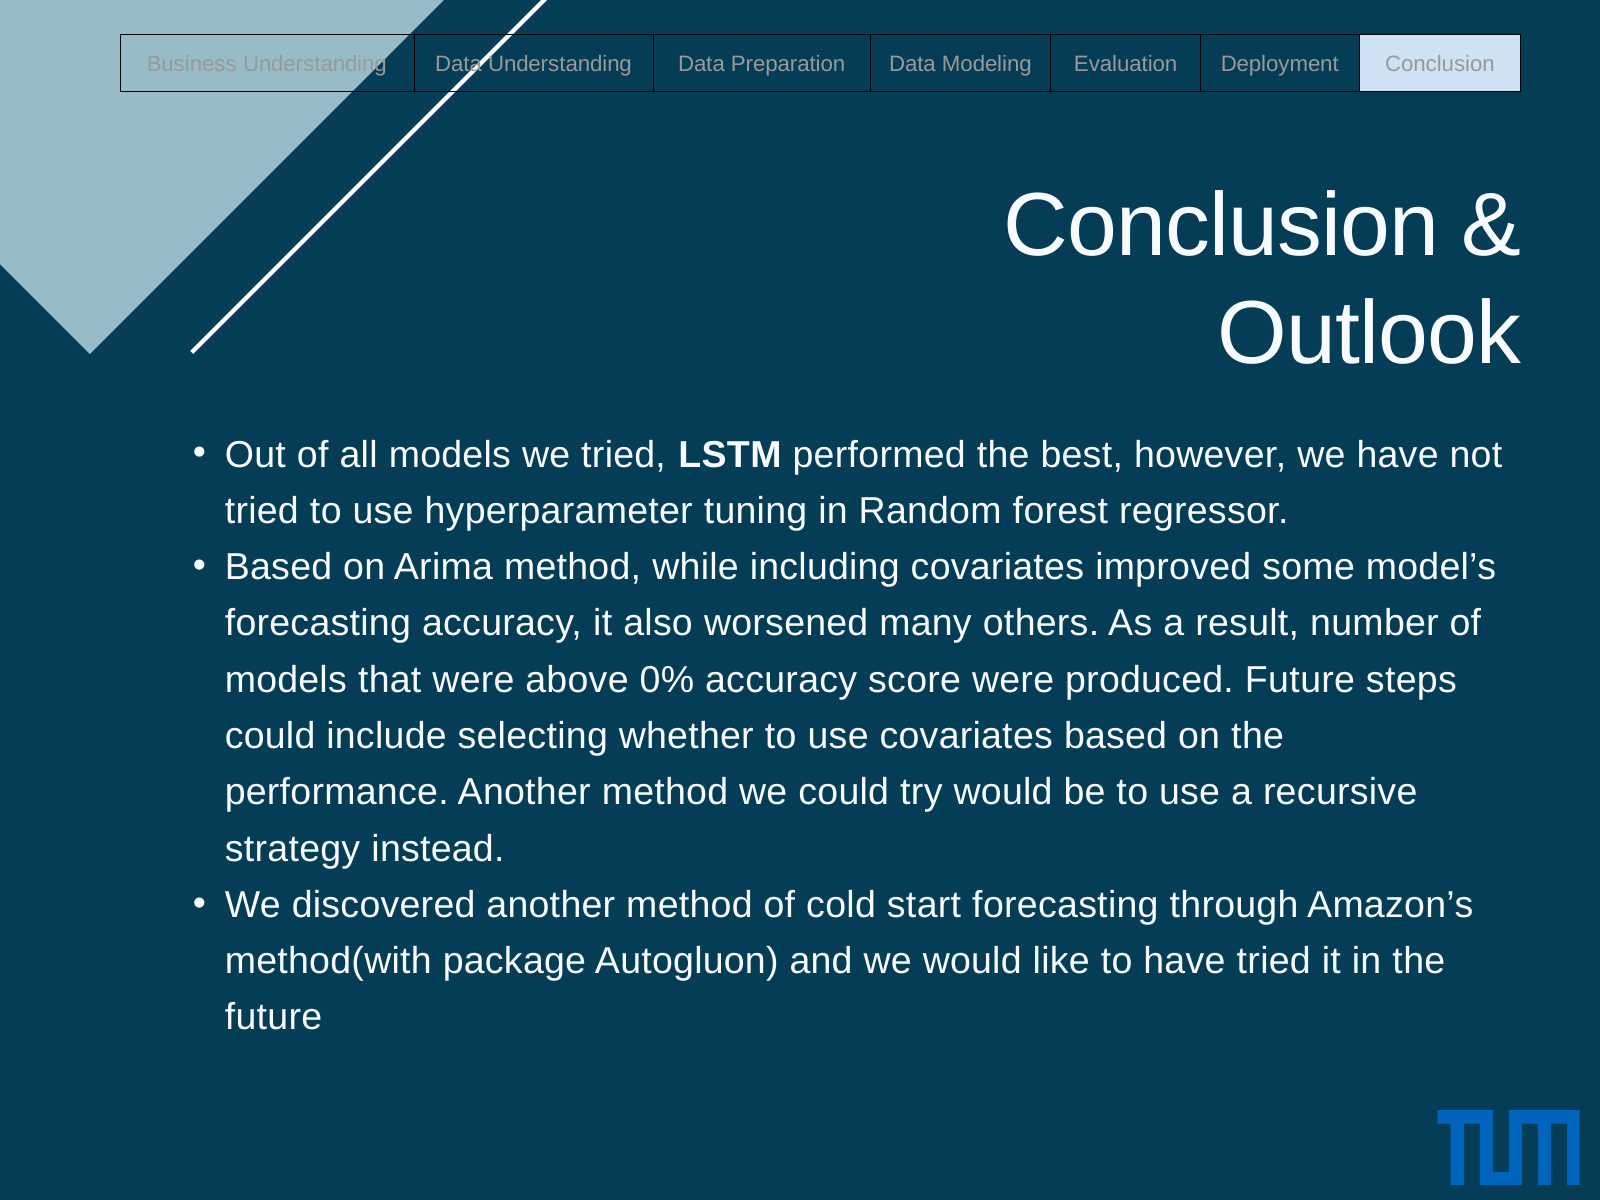

| Business Understanding | Data Understanding | Data Preparation | Data Modeling | Evaluation | Deployment | Conclusion |
| --- | --- | --- | --- | --- | --- | --- |

Conclusion & Outlook
Out of all models we tried, LSTM performed the best, however, we have not tried to use hyperparameter tuning in Random forest regressor.
Based on Arima method, while including covariates improved some model’s forecasting accuracy, it also worsened many others. As a result, number of models that were above 0% accuracy score were produced. Future steps could include selecting whether to use covariates based on the performance. Another method we could try would be to use a recursive strategy instead.
We discovered another method of cold start forecasting through Amazon’s method(with package Autogluon) and we would like to have tried it in the future